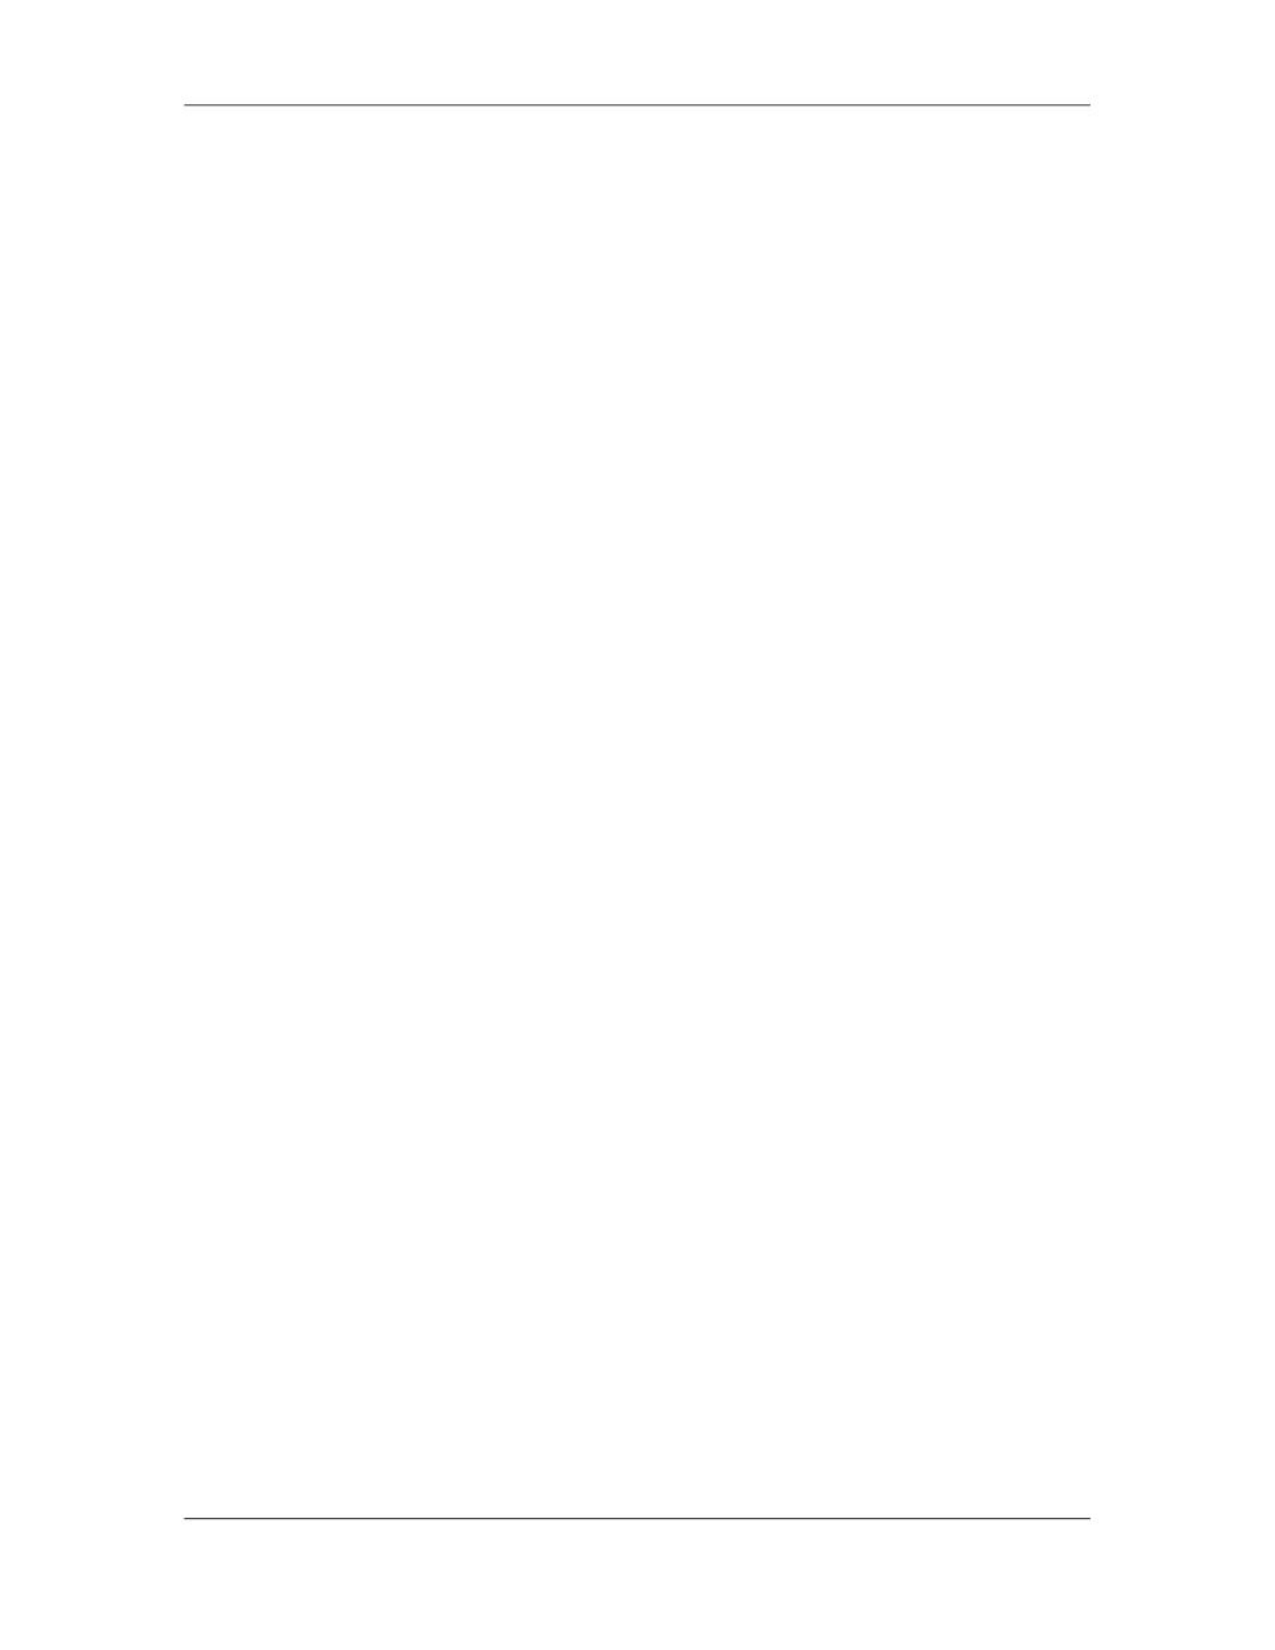

Software Project Management (CS615)

																																																																																																									with the worst resources results in optimal resource allocation, and changes to the

																																																																																																									scope of the software project and the software product can be made at any-time in
																																																																																																									the SDLC.

																																																																																								                                                                                                                                 91

																																																																																																																																																																																						© Copyright Virtual University of Pakistan